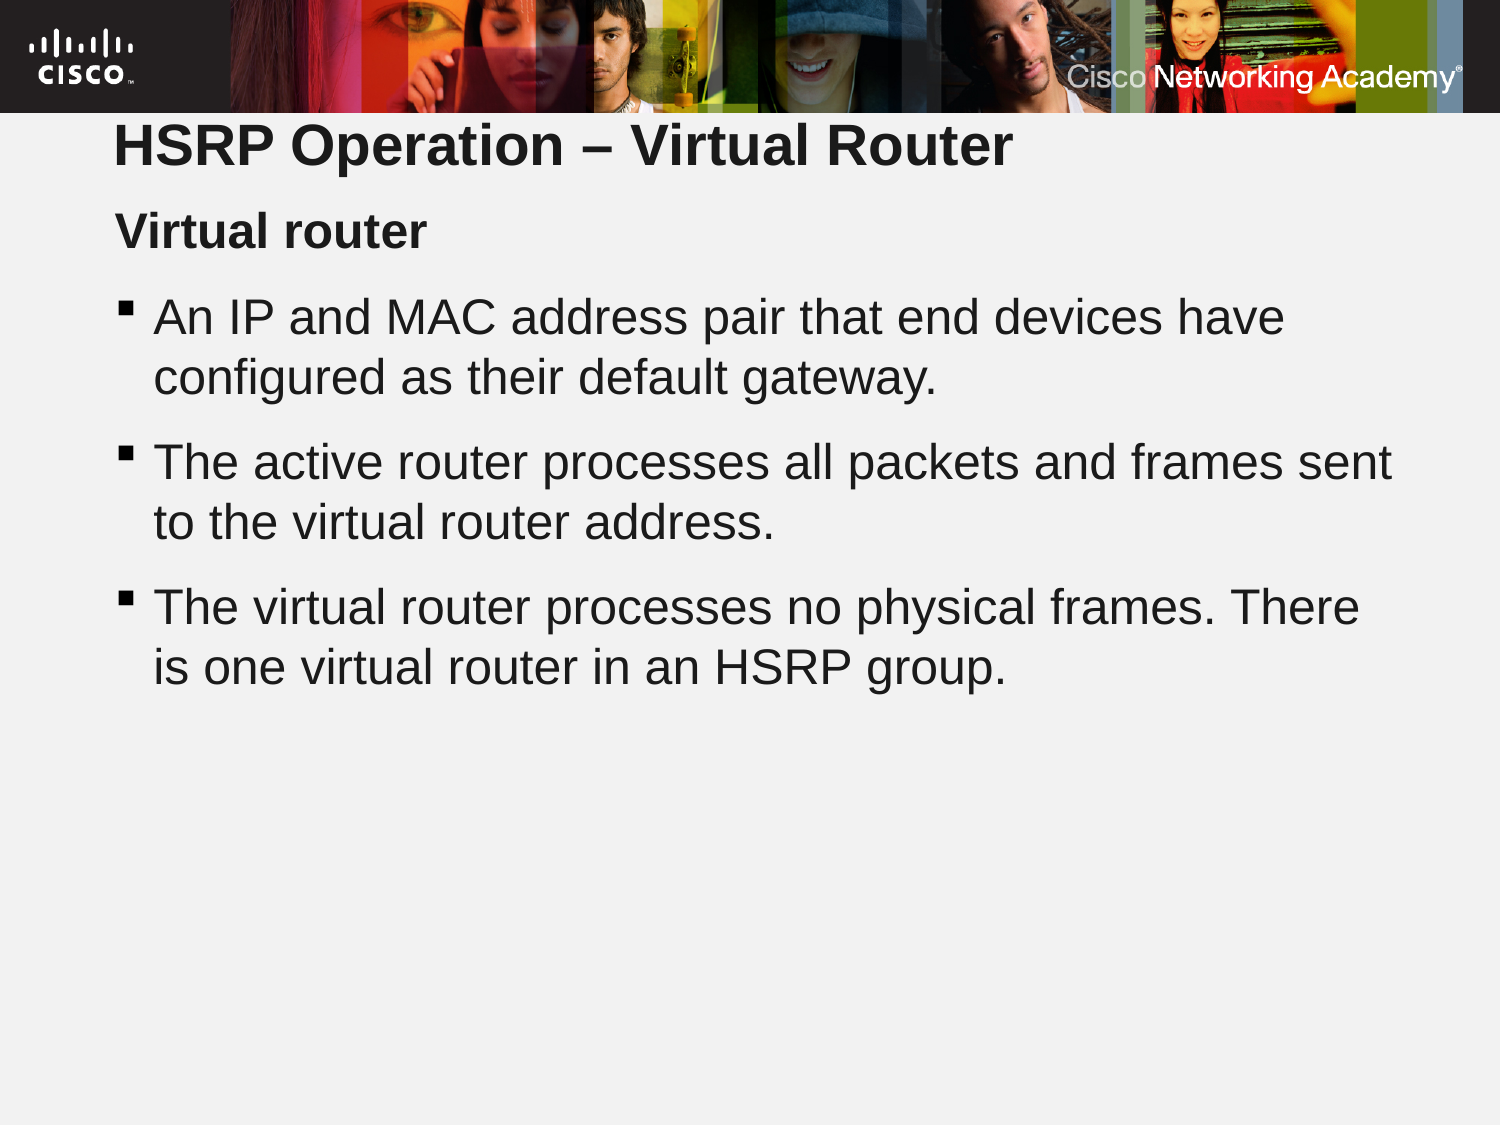

# HSRP Operation – Virtual Router
Virtual router
An IP and MAC address pair that end devices have configured as their default gateway.
The active router processes all packets and frames sent to the virtual router address.
The virtual router processes no physical frames. There is one virtual router in an HSRP group.